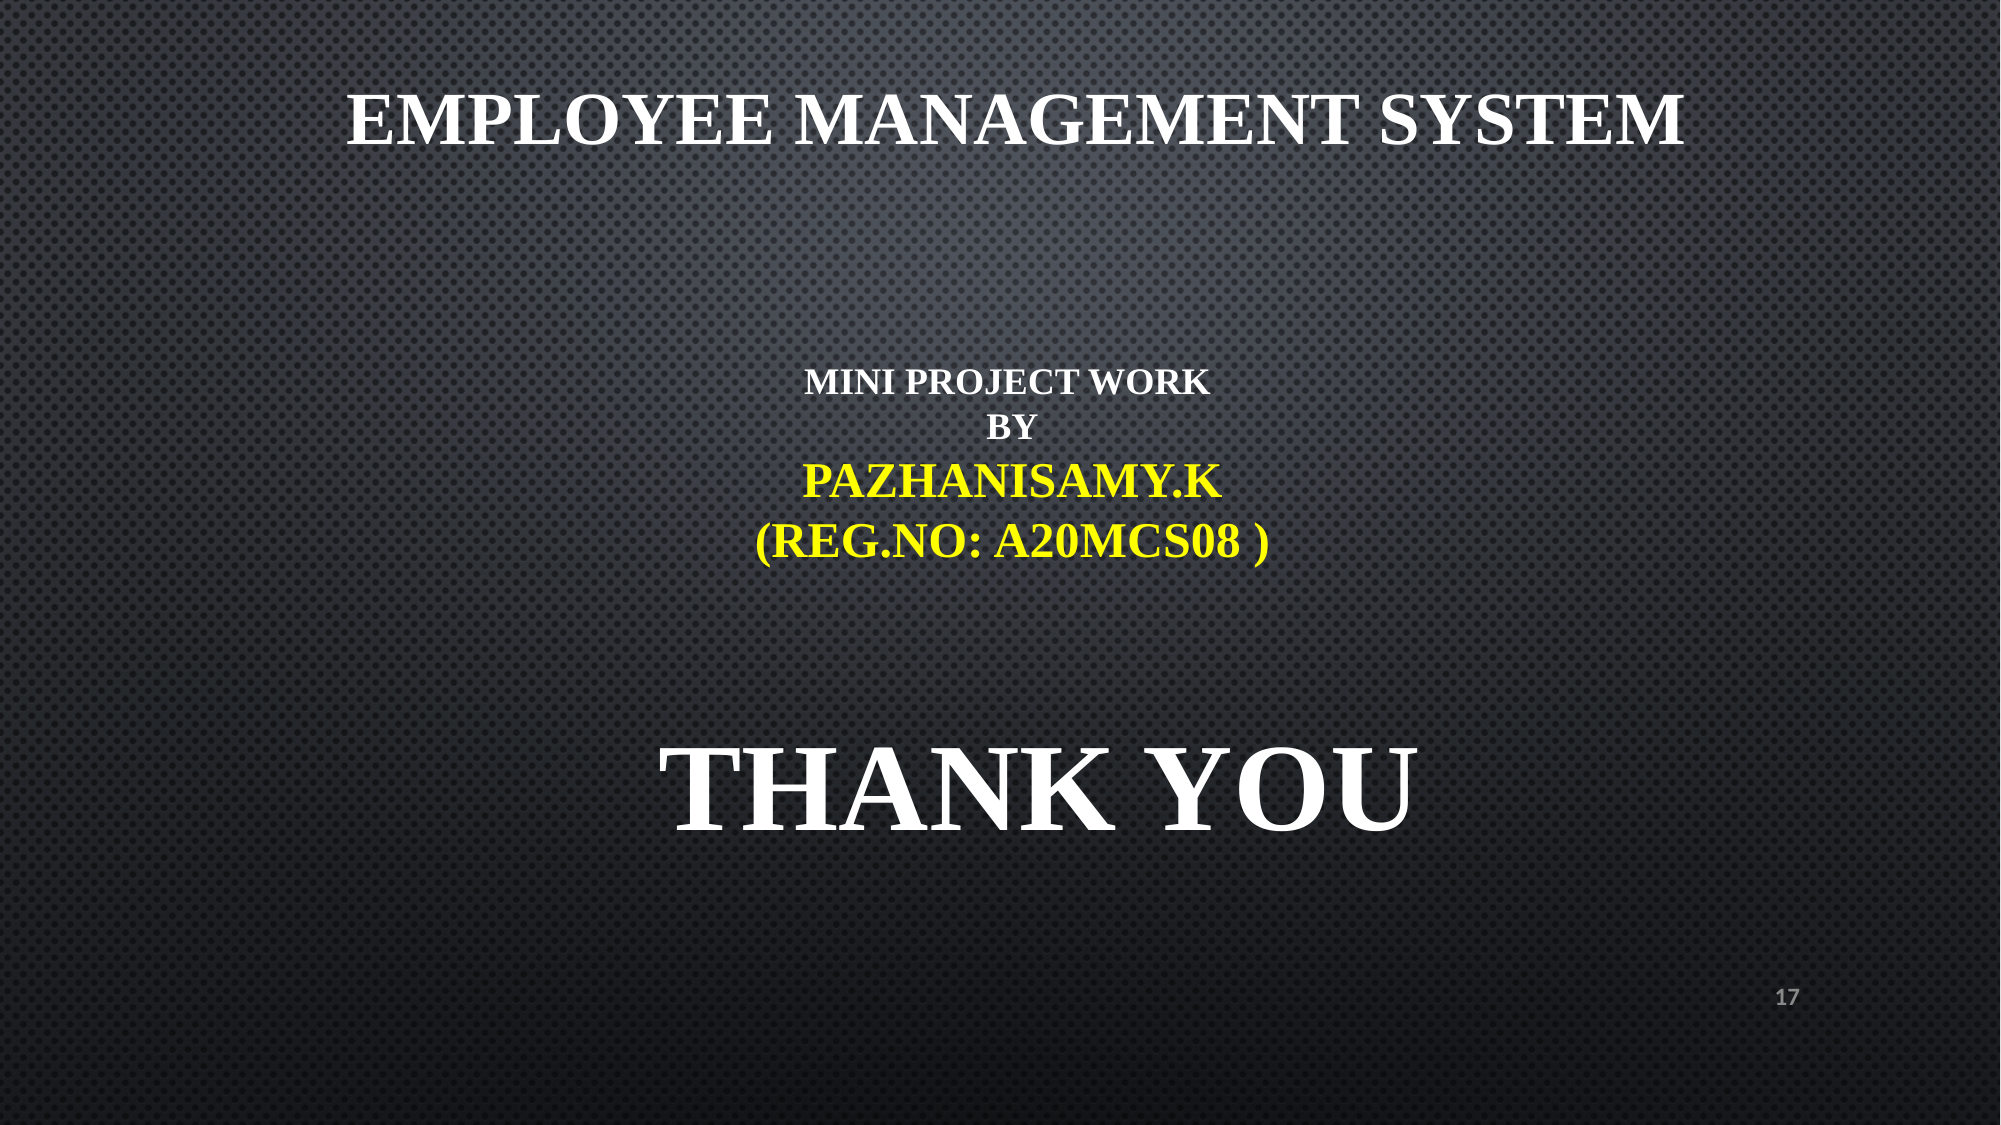

EMPLOYEE MANAGEMENT SYSTEM
MINI PROJECT WORK
BY
PAZHANISAMY.K
(REG.NO: A20MCS08 )
THANK YOU
17